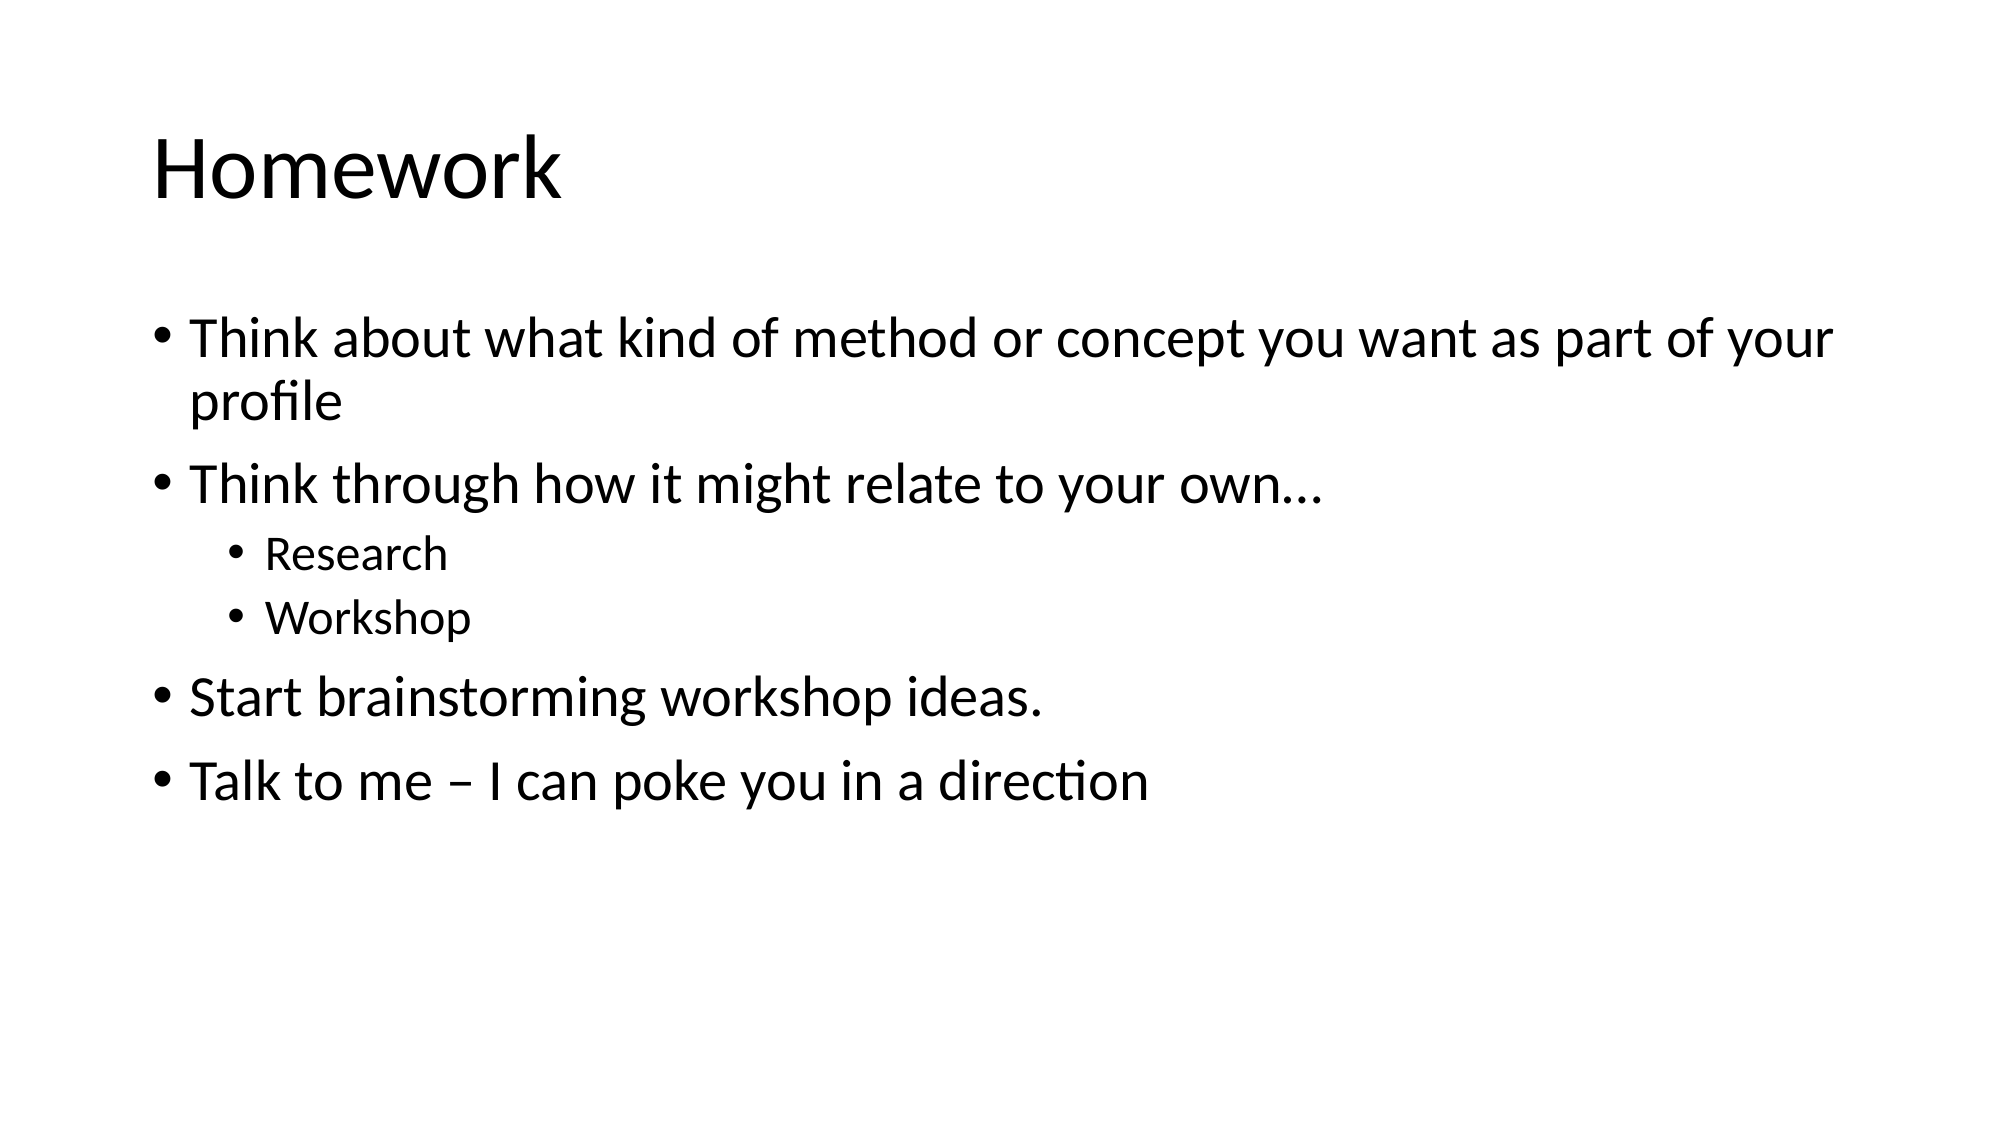

# Homework
Think about what kind of method or concept you want as part of your profile
Think through how it might relate to your own…
Research
Workshop
Start brainstorming workshop ideas.
Talk to me – I can poke you in a direction